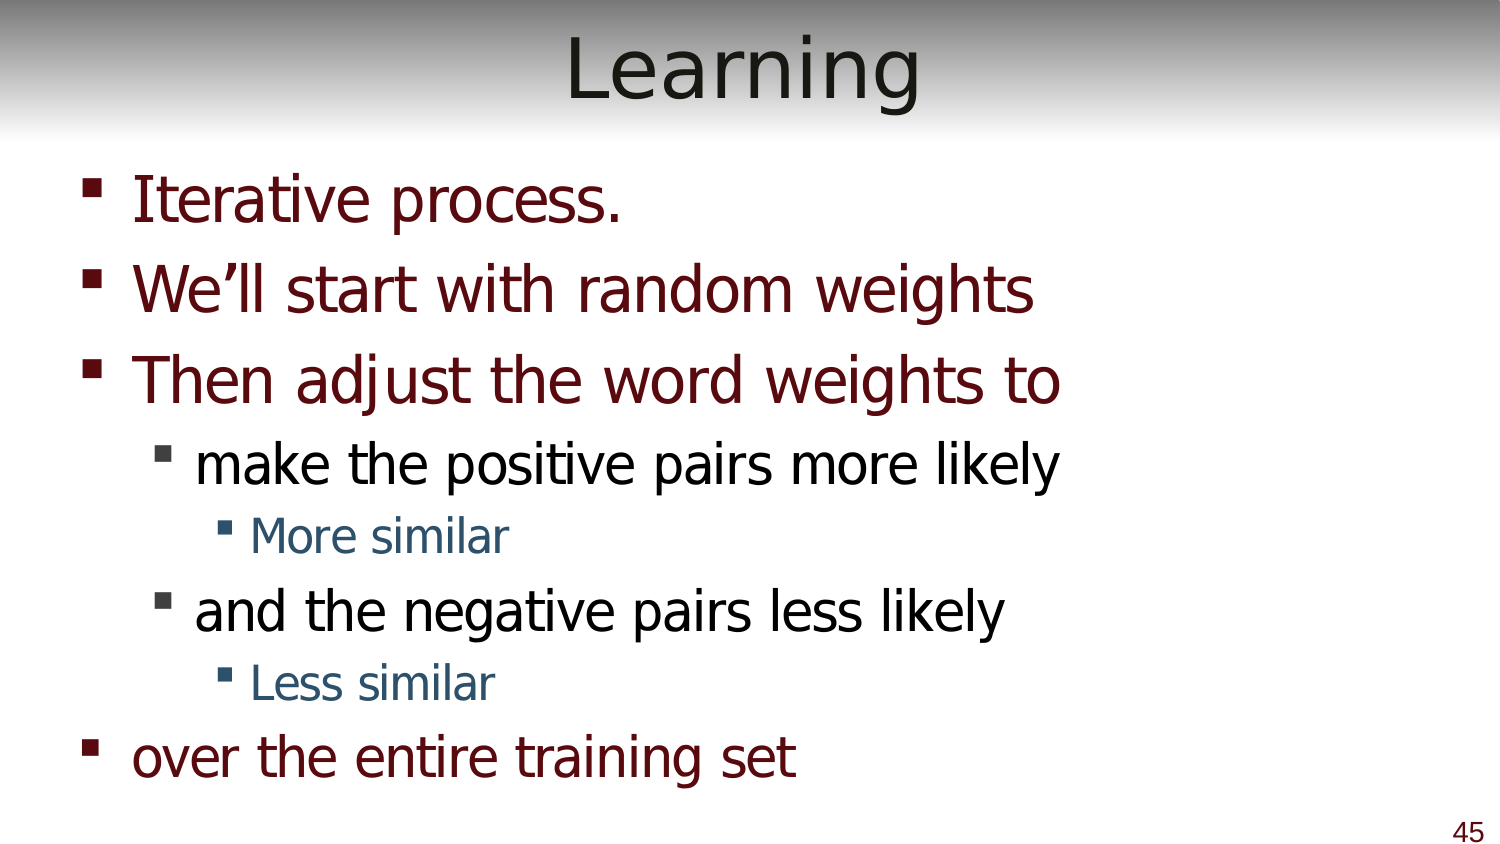

# Learning
Iterative process.
We’ll start with random weights
Then adjust the word weights to
make the positive pairs more likely
More similar
and the negative pairs less likely
Less similar
over the entire training set

45